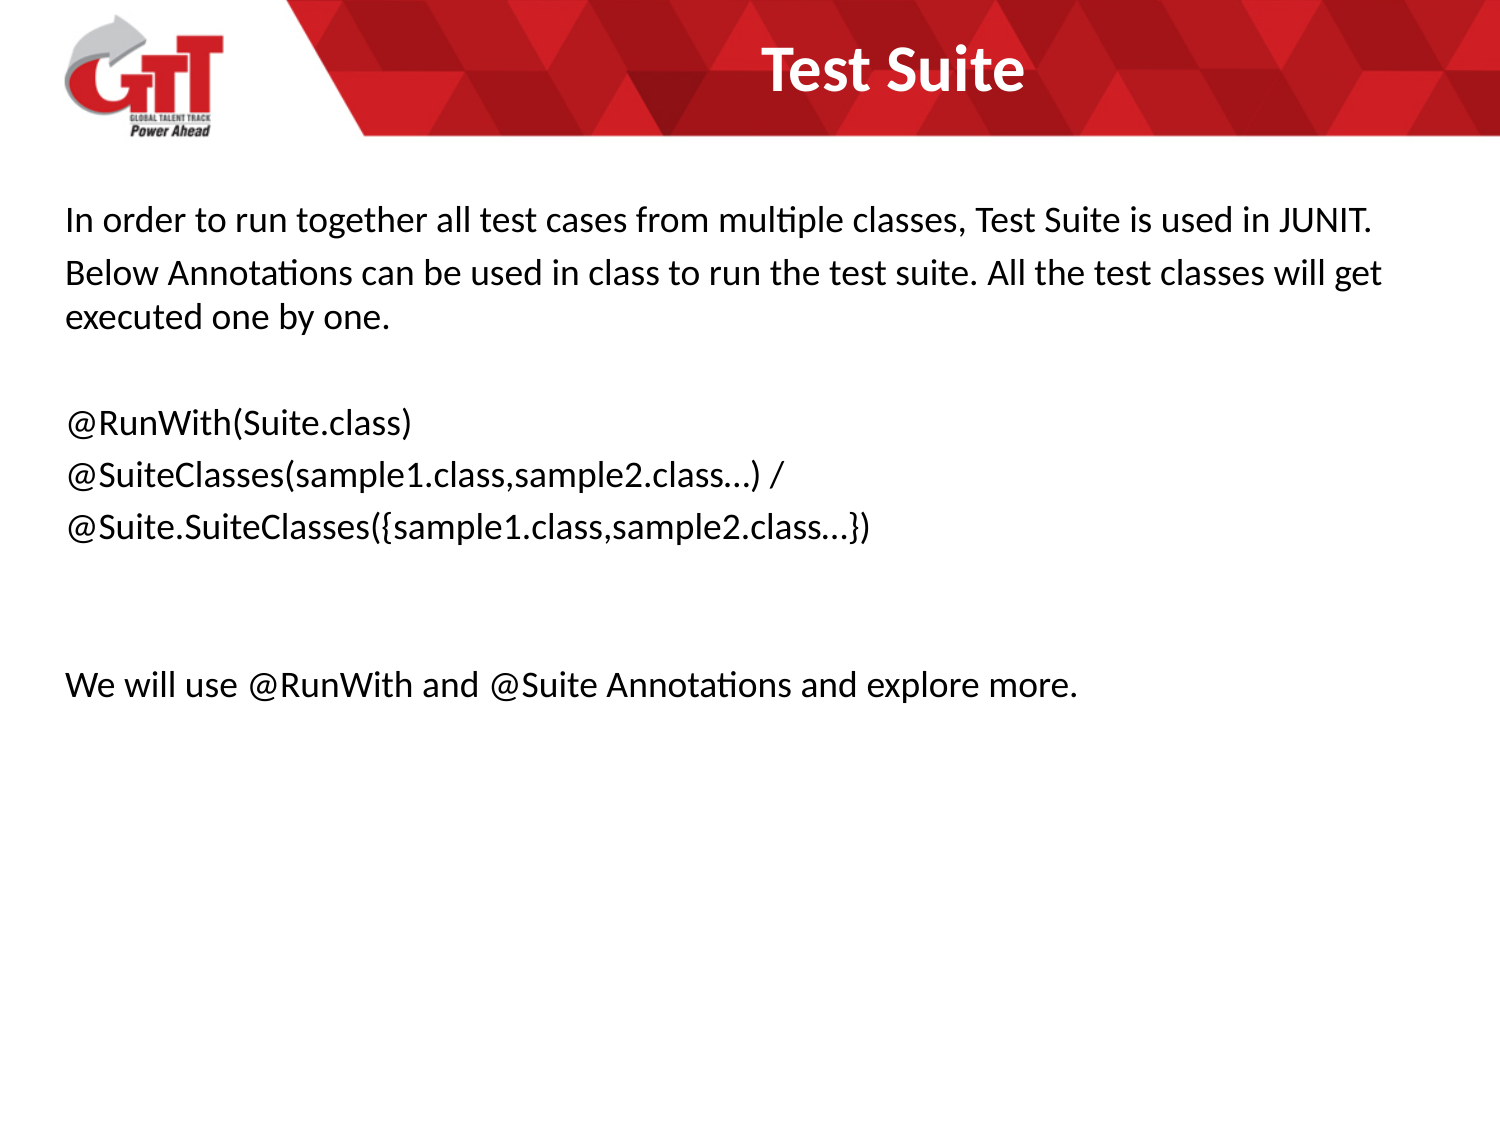

# Test Suite
In order to run together all test cases from multiple classes, Test Suite is used in JUNIT.
Below Annotations can be used in class to run the test suite. All the test classes will get executed one by one.

@RunWith(Suite.class)
@SuiteClasses(sample1.class,sample2.class…) /
@Suite.SuiteClasses({sample1.class,sample2.class…})

We will use @RunWith and @Suite Annotations and explore more.